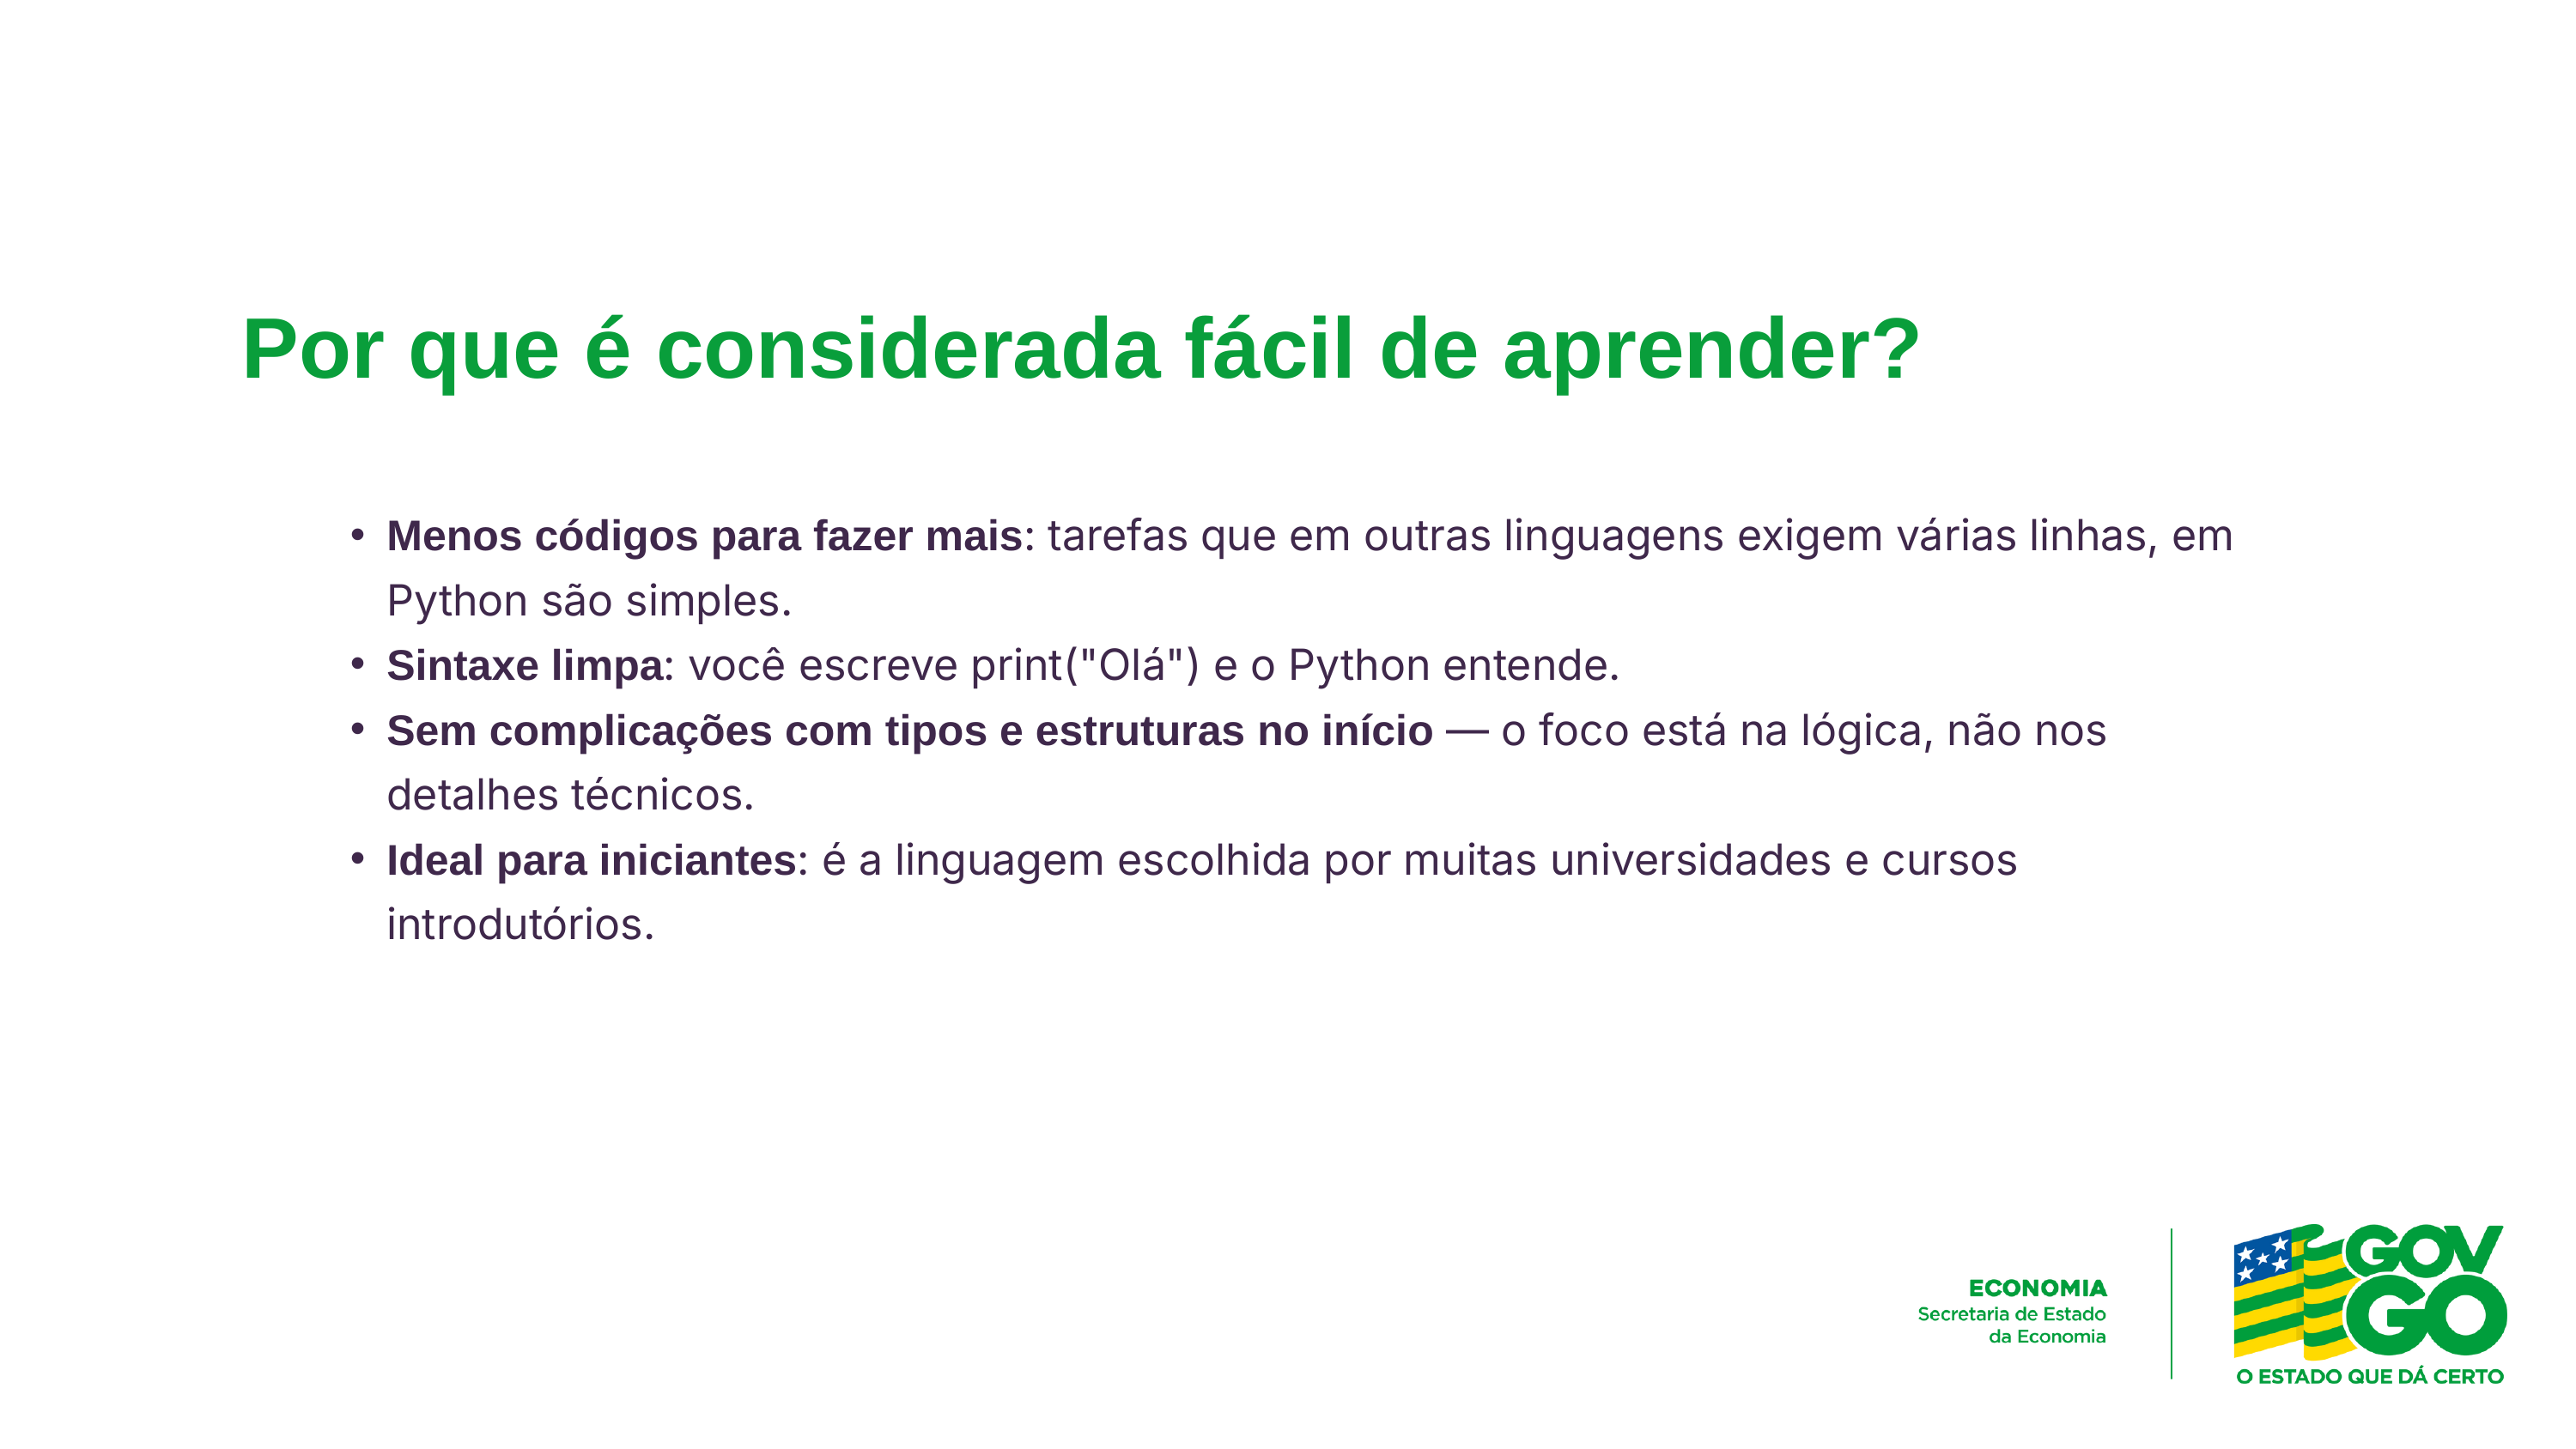

Por que é considerada fácil de aprender?
Menos códigos para fazer mais: tarefas que em outras linguagens exigem várias linhas, em Python são simples.
Sintaxe limpa: você escreve print("Olá") e o Python entende.
Sem complicações com tipos e estruturas no início — o foco está na lógica, não nos detalhes técnicos.
Ideal para iniciantes: é a linguagem escolhida por muitas universidades e cursos introdutórios.